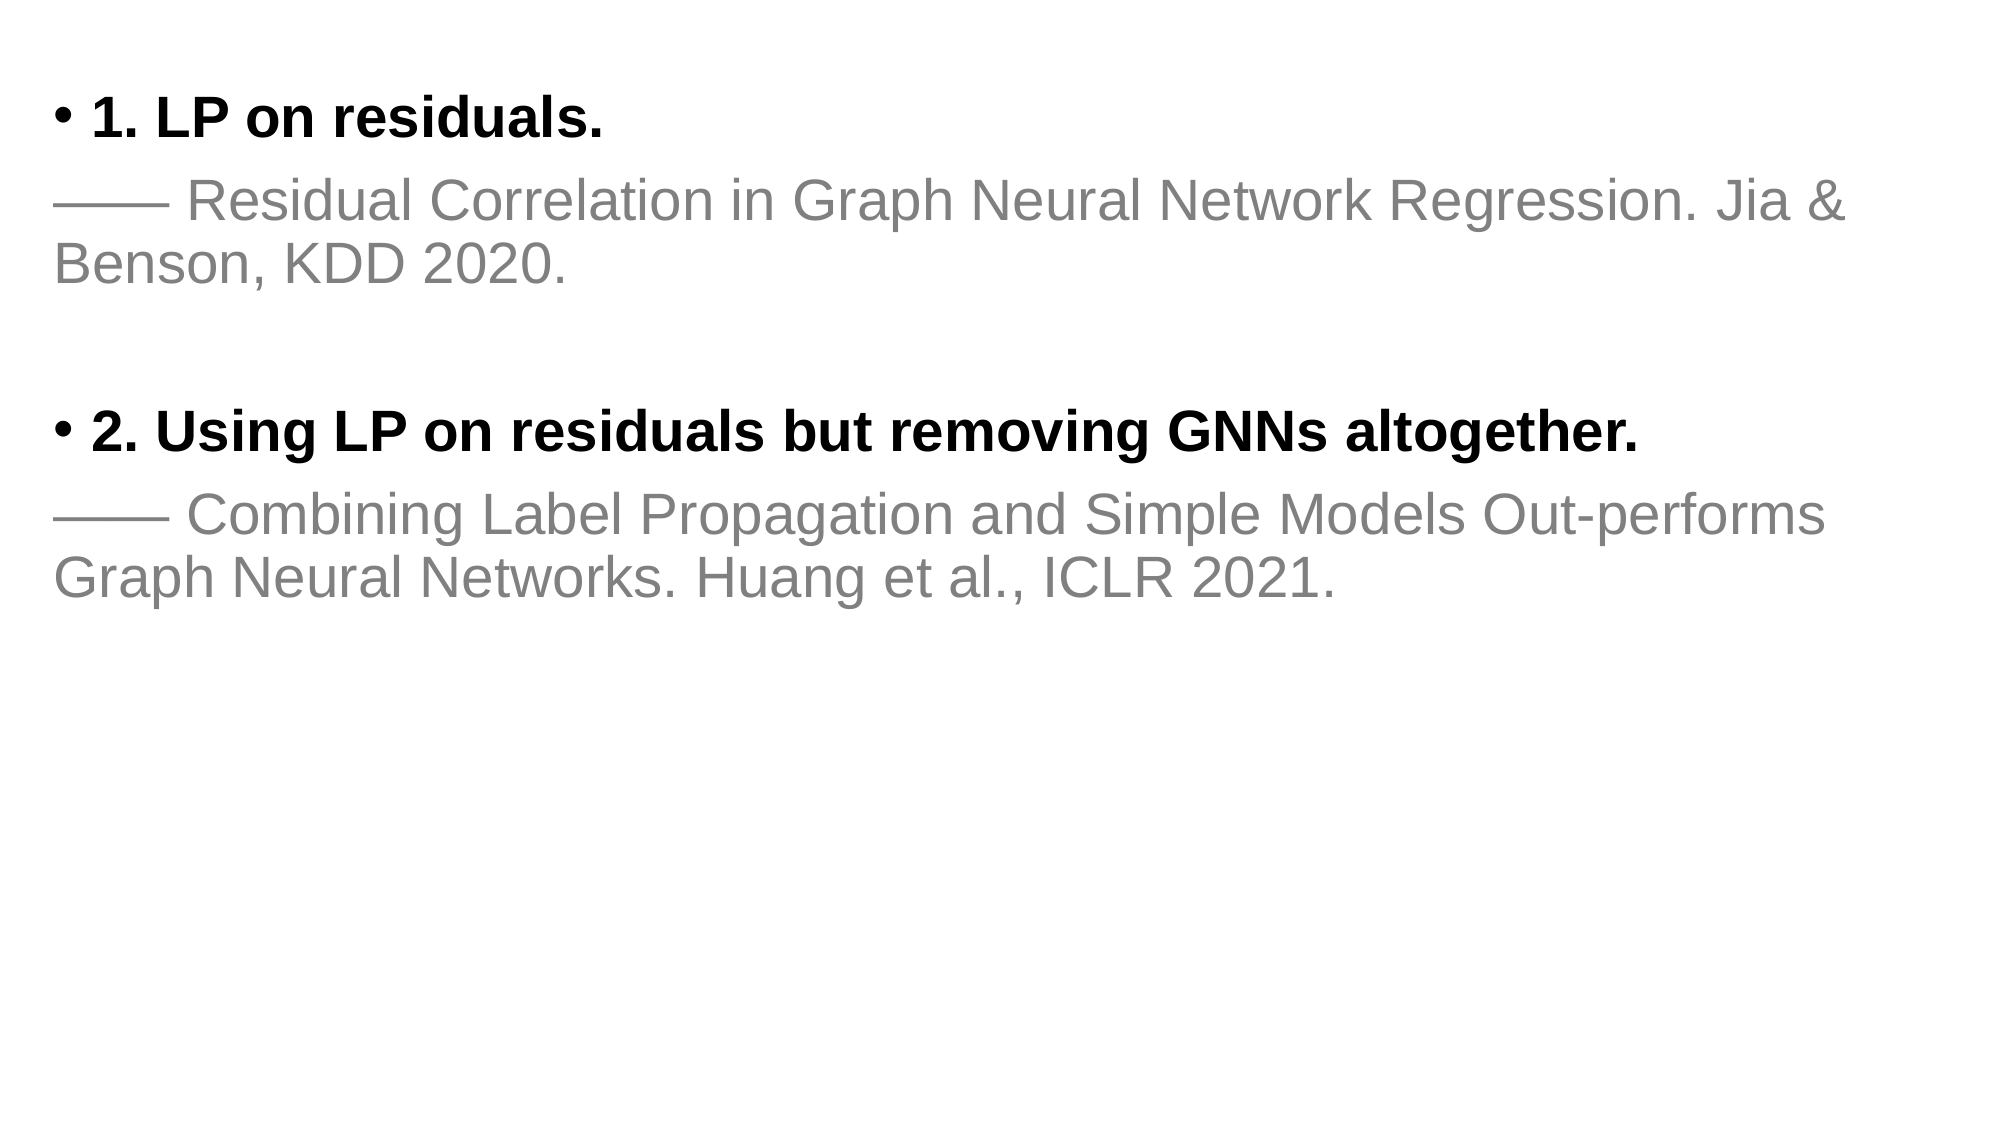

1. LP on residuals.
—— Residual Correlation in Graph Neural Network Regression. Jia & Benson, KDD 2020.

2. Using LP on residuals but removing GNNs altogether.
—— Combining Label Propagation and Simple Models Out-performs Graph Neural Networks. Huang et al., ICLR 2021.